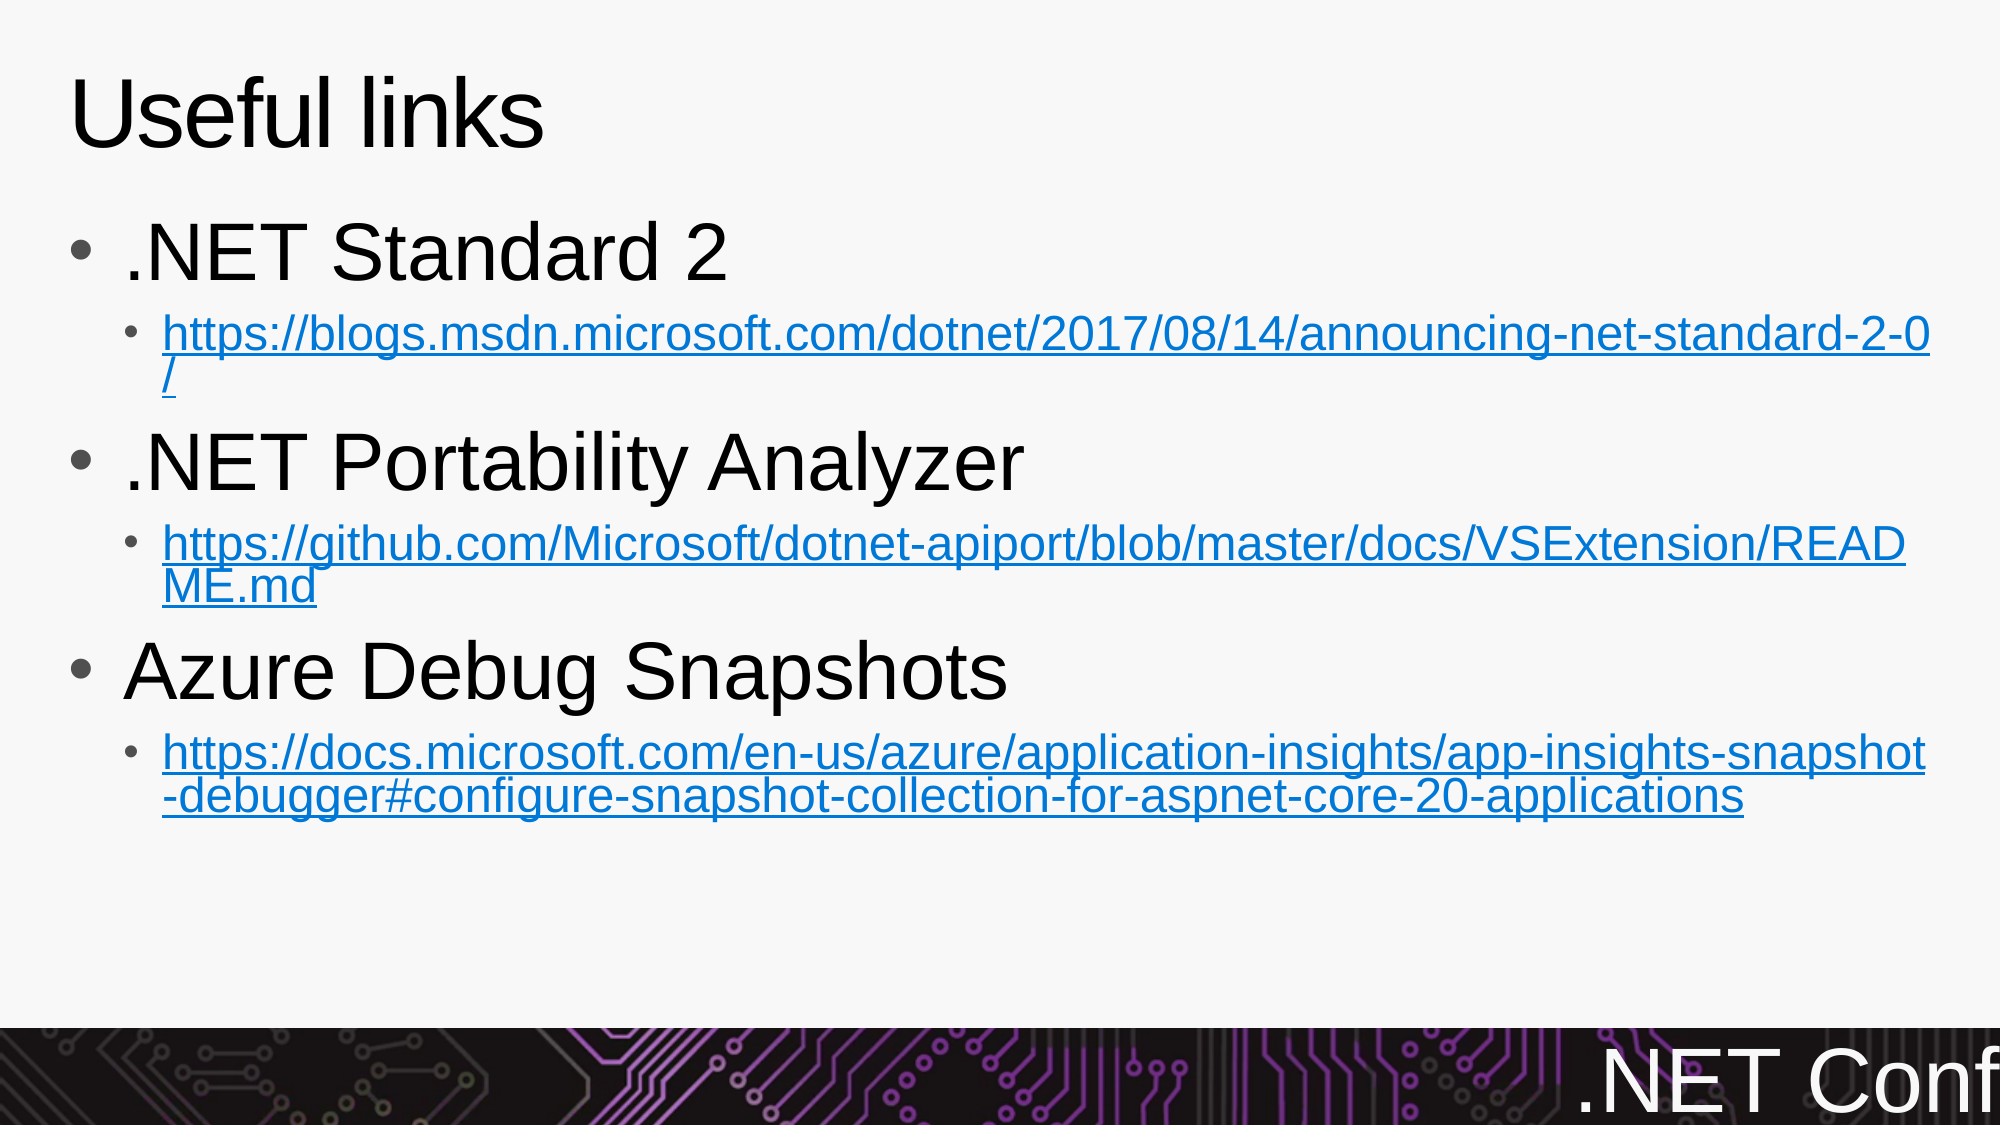

# Useful links
.NET Standard 2
https://blogs.msdn.microsoft.com/dotnet/2017/08/14/announcing-net-standard-2-0/
.NET Portability Analyzer
https://github.com/Microsoft/dotnet-apiport/blob/master/docs/VSExtension/README.md
Azure Debug Snapshots
https://docs.microsoft.com/en-us/azure/application-insights/app-insights-snapshot-debugger#configure-snapshot-collection-for-aspnet-core-20-applications